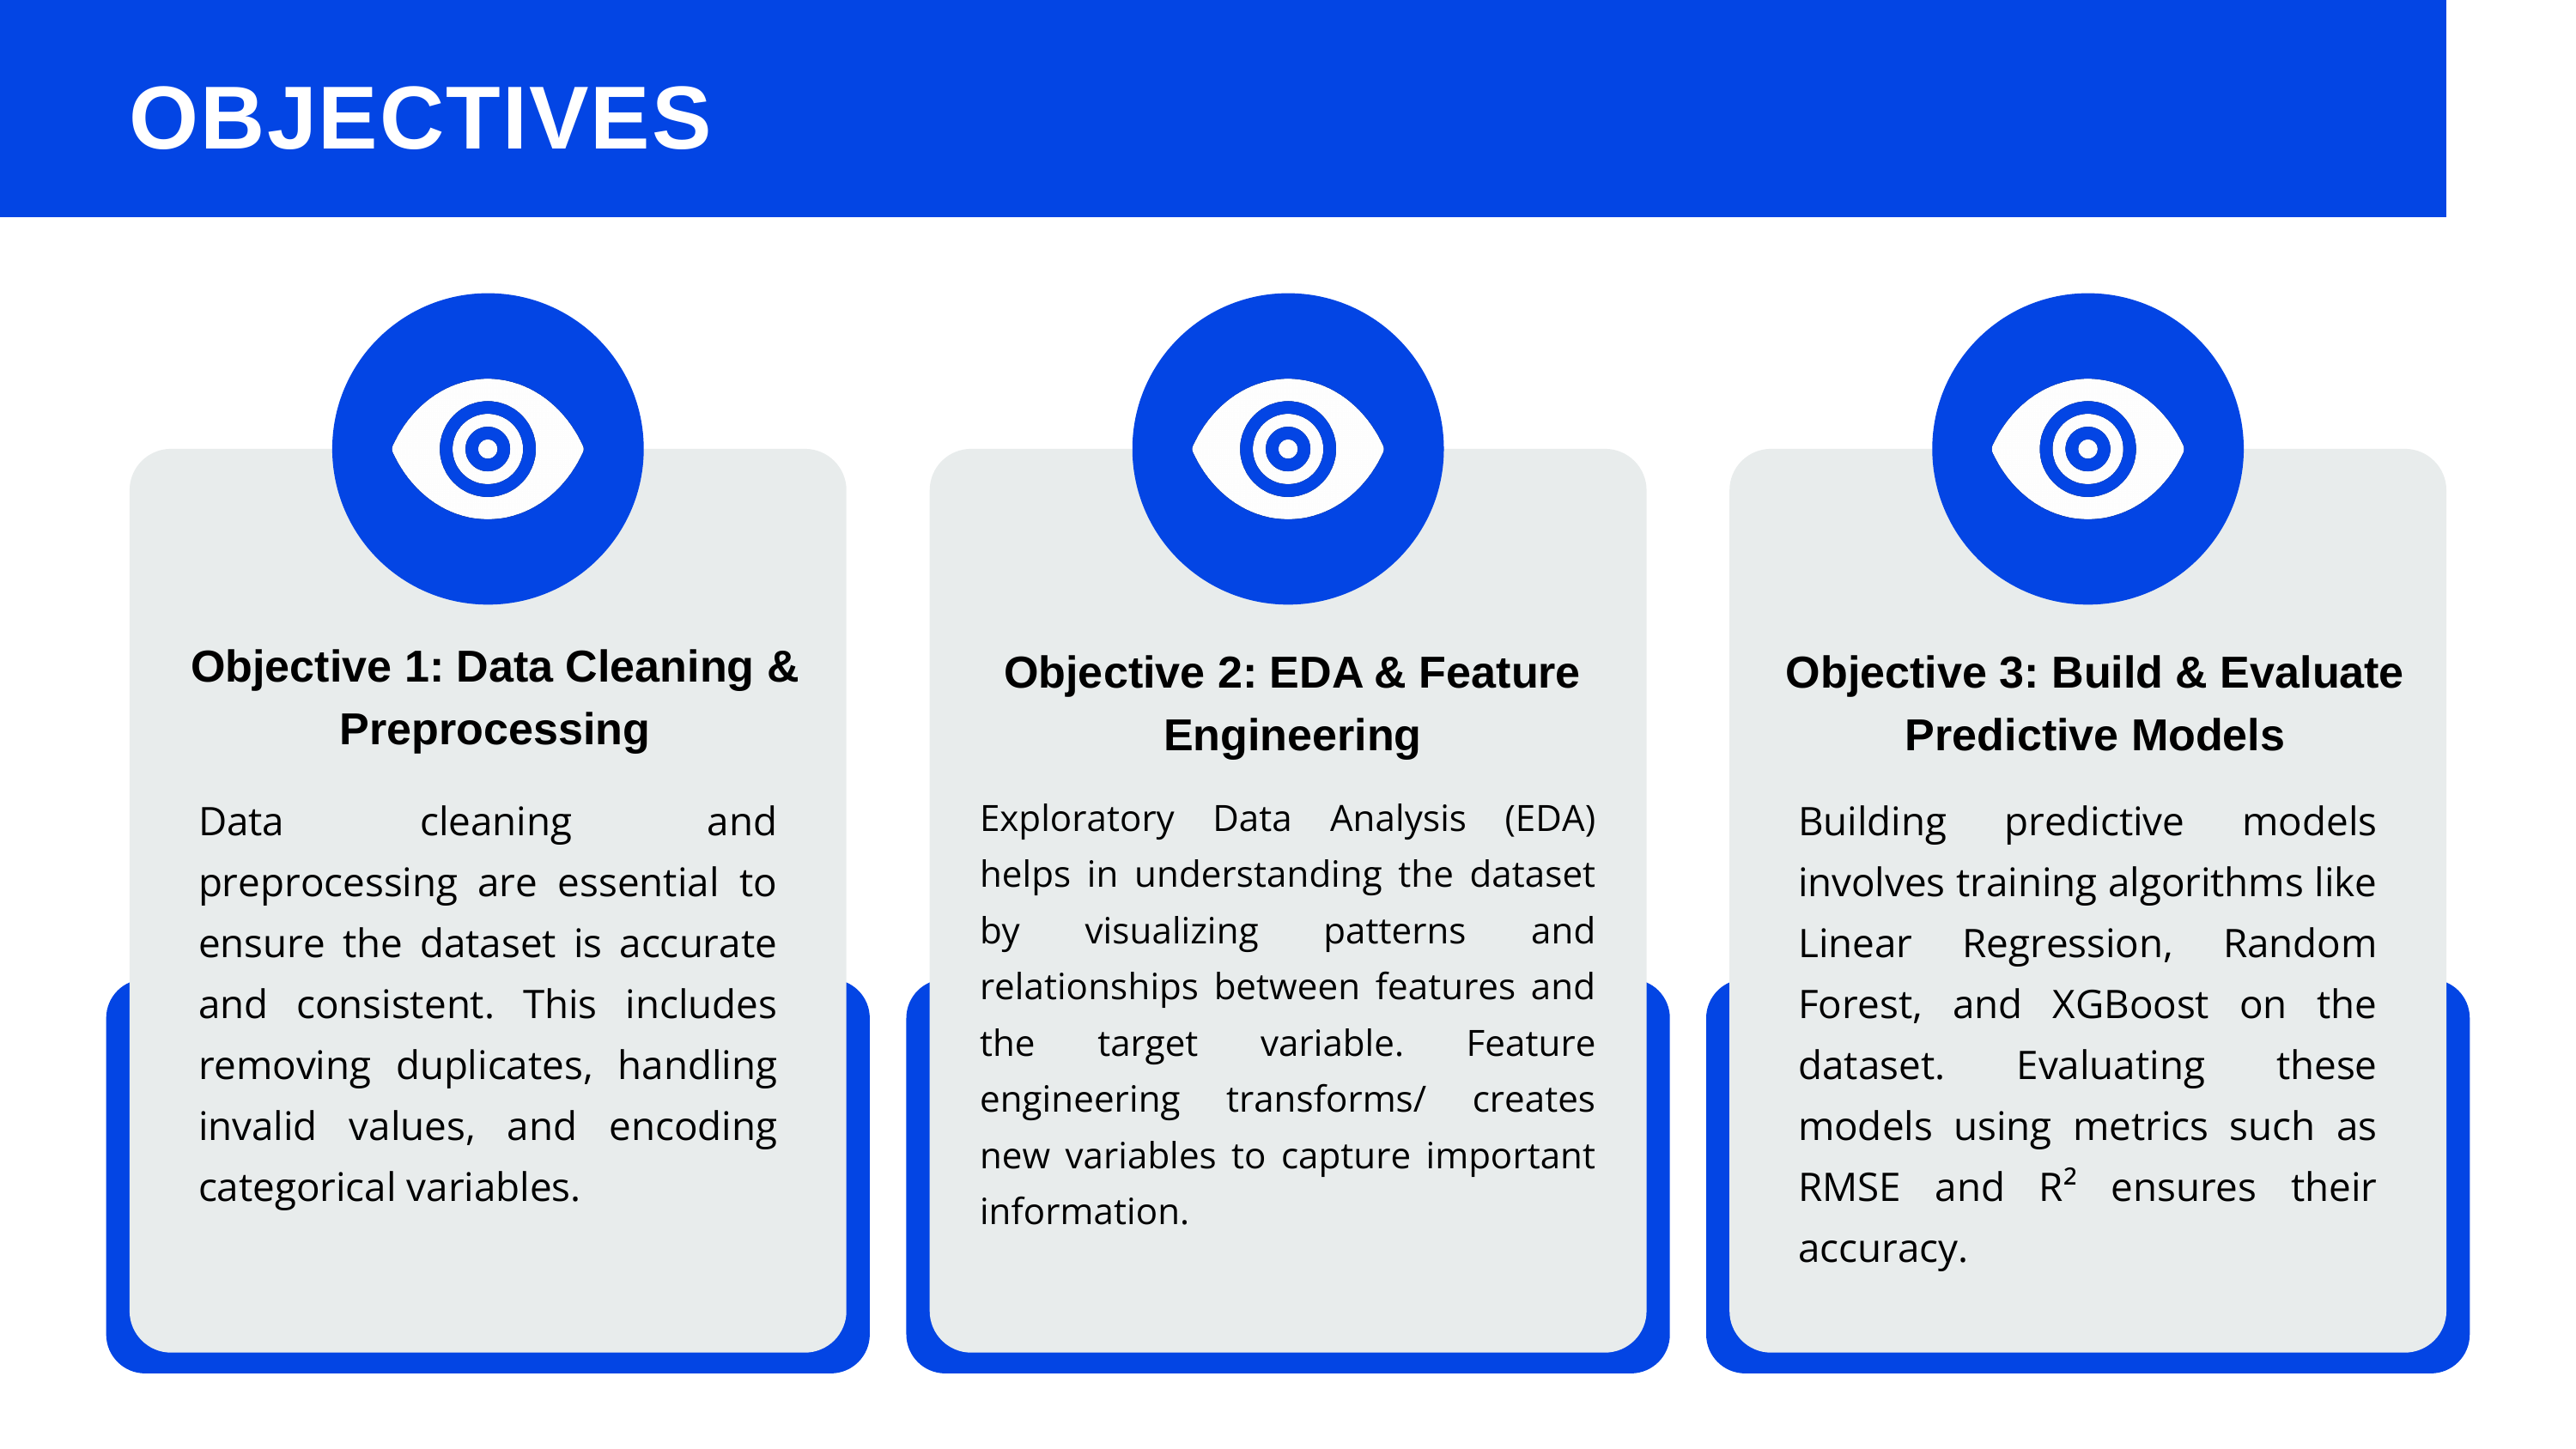

OBJECTIVES

Objective 1: Data Cleaning & Preprocessing

Objective 2: EDA & Feature Engineering

Objective 3: Build & Evaluate Predictive Models
Data cleaning and preprocessing are essential to ensure the dataset is accurate and consistent. This includes removing duplicates, handling invalid values, and encoding categorical variables.
Exploratory Data Analysis (EDA) helps in understanding the dataset by visualizing patterns and relationships between features and the target variable. Feature engineering transforms/ creates new variables to capture important information.

Building predictive models involves training algorithms like Linear Regression, Random Forest, and XGBoost on the dataset. Evaluating these models using metrics such as RMSE and R² ensures their accuracy.